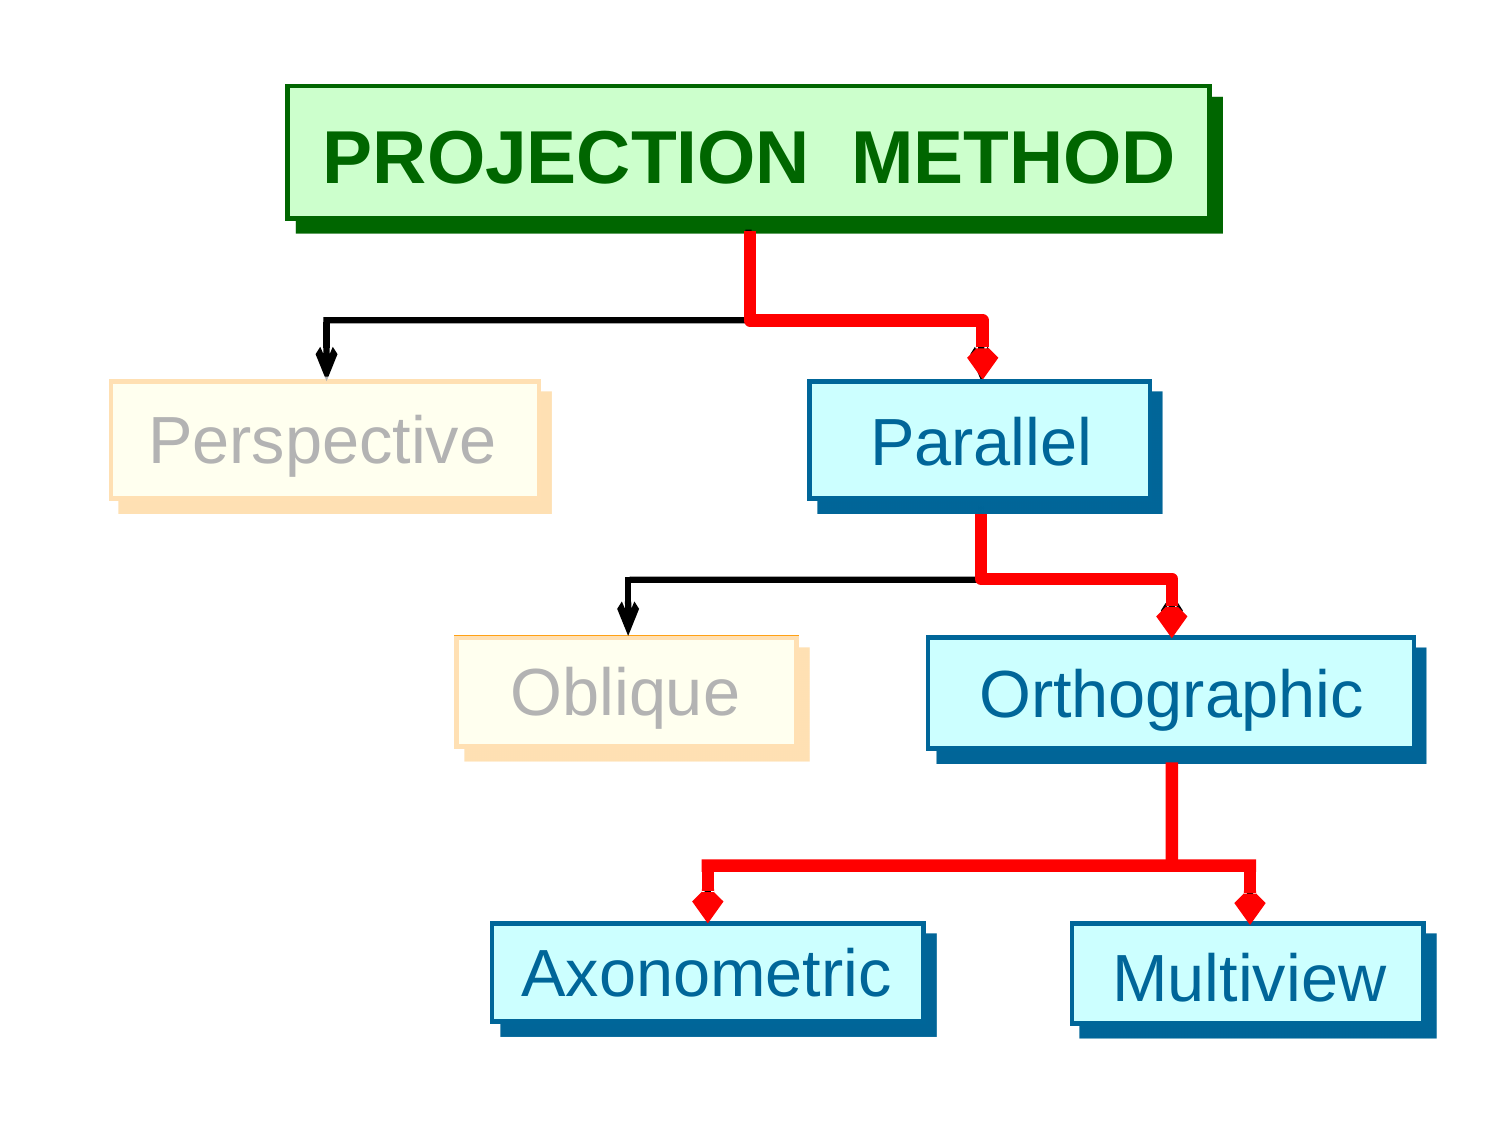

# PROJECTION  METHOD

Perspective

Parallel

Oblique

Orthographic

Axonometric

Multiview